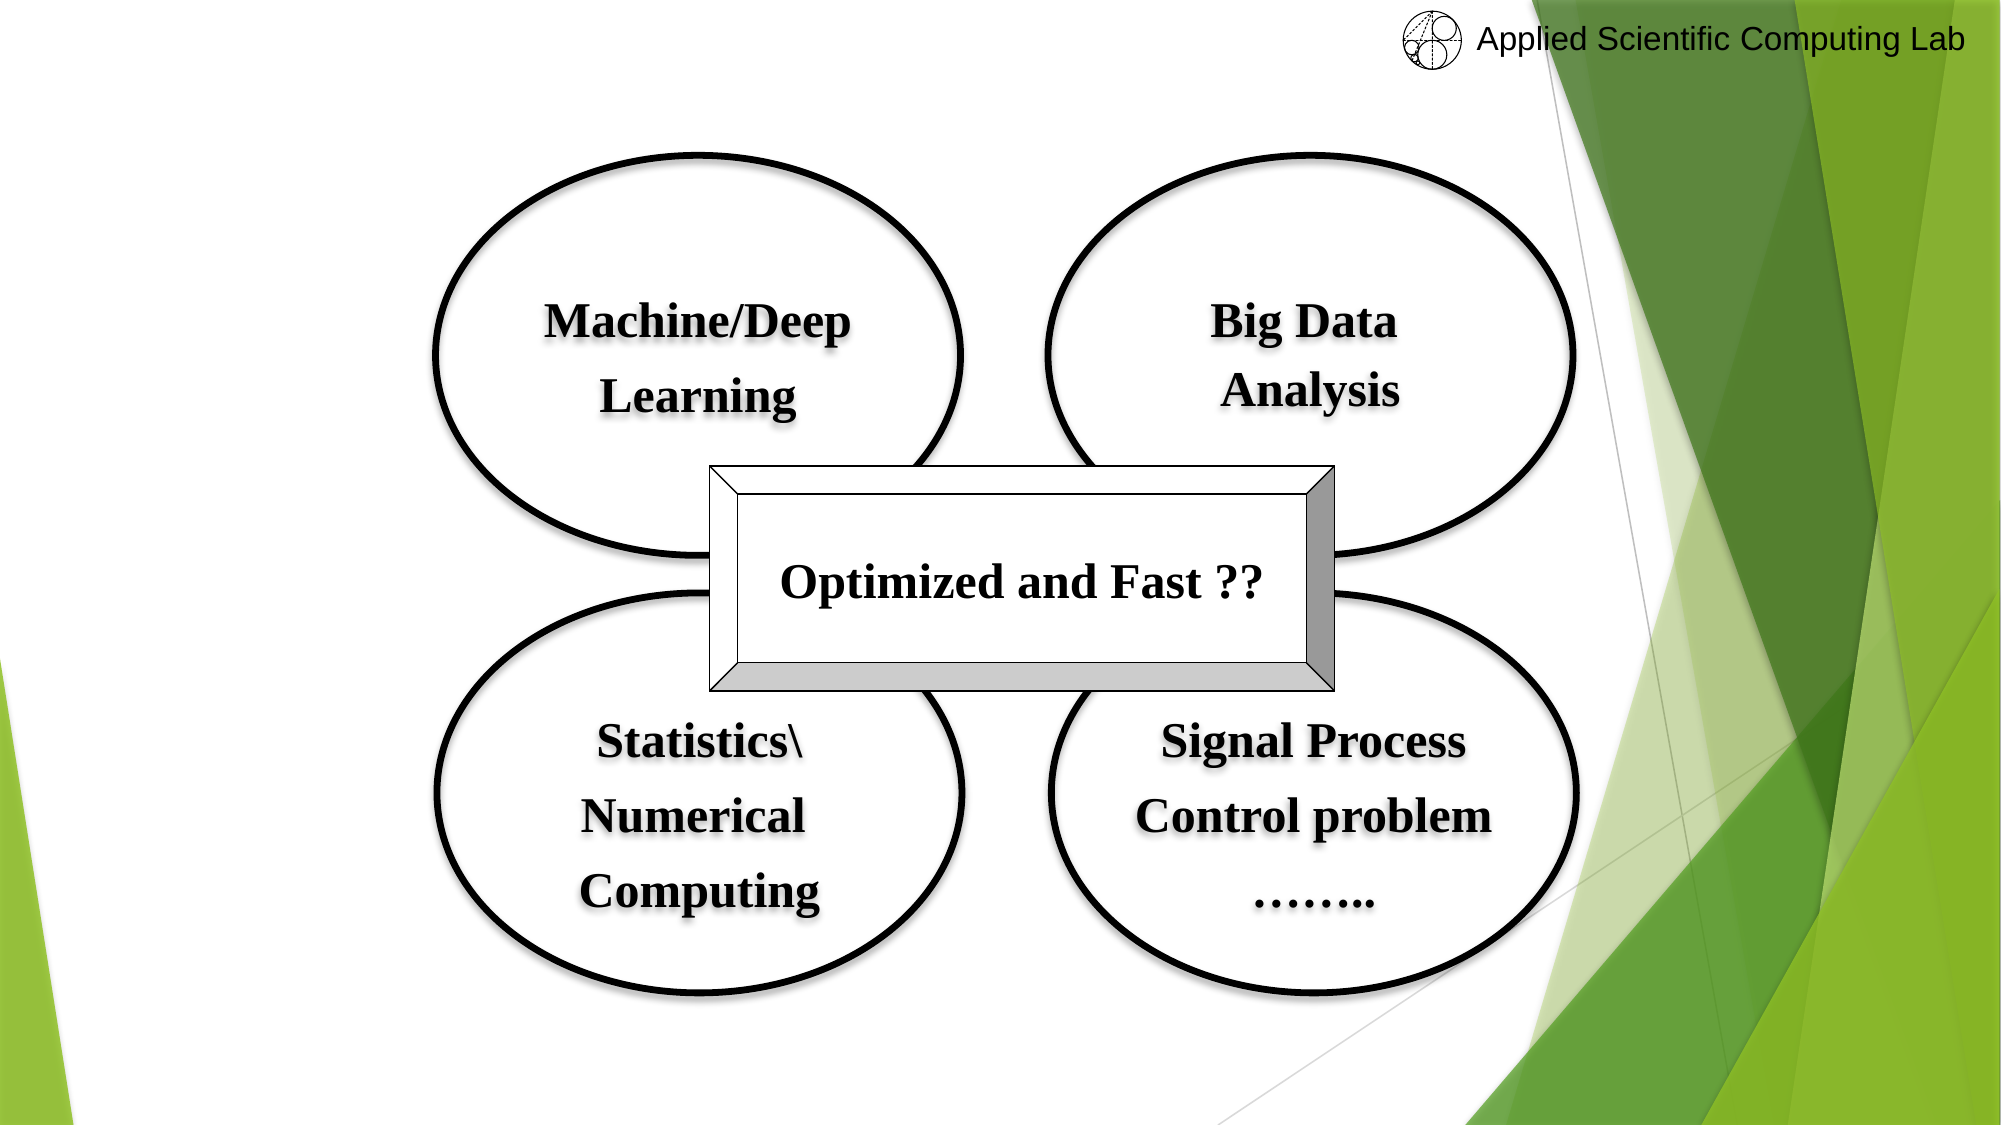

Applied Scientific Computing Lab

Machine/Deep
Learning
Big Data
Analysis
Optimized and Fast ??

Statistics\
Numerical
Computing

Signal Process
Control problem
……..